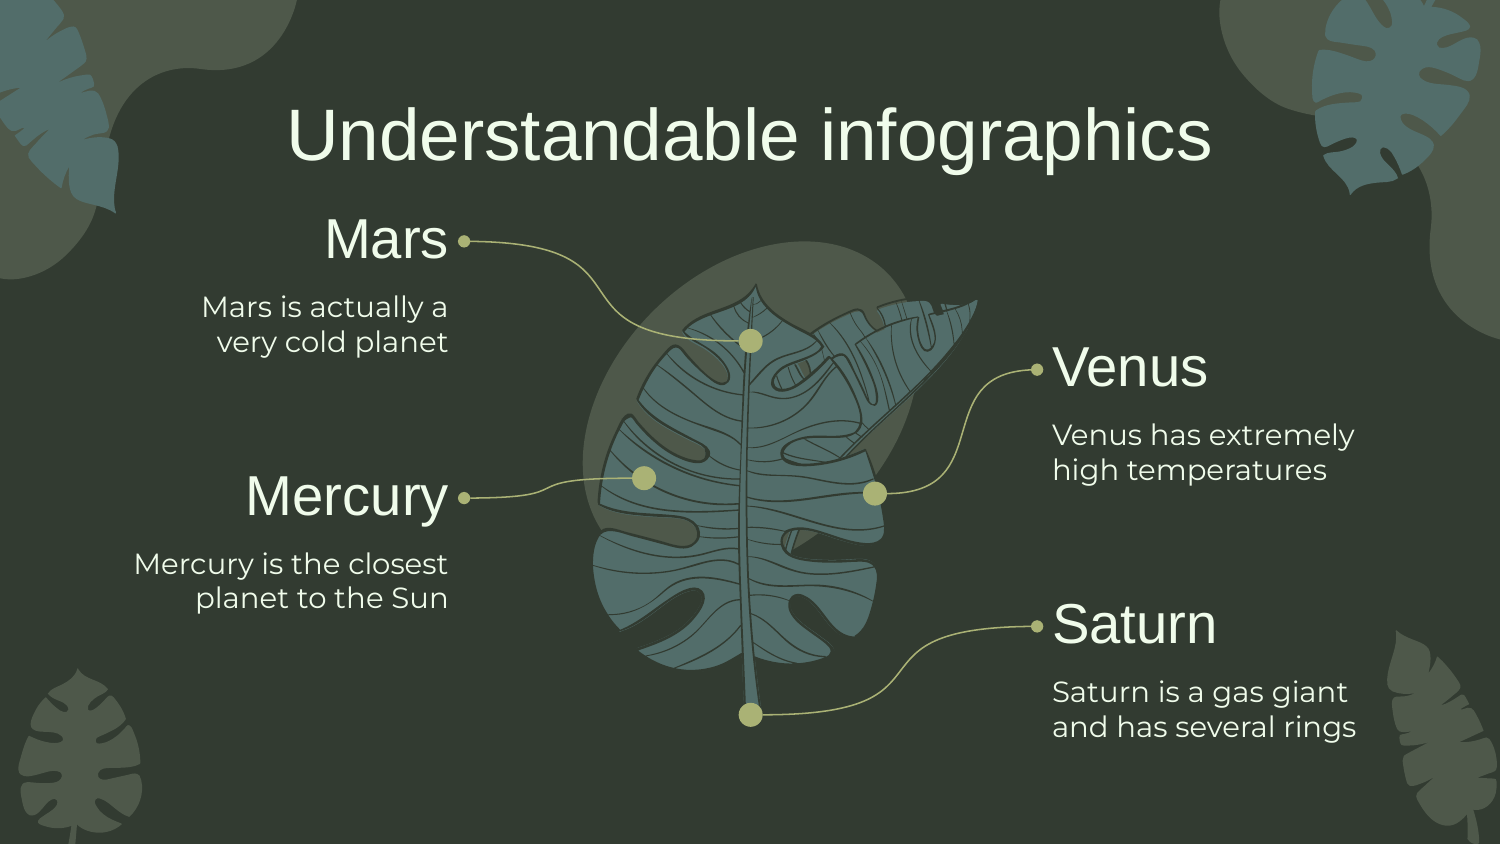

# Understandable infographics
Mars

Mars is actually a very cold planet
Venus

Venus has extremely high temperatures
Mercury

Mercury is the closest planet to the Sun
Saturn
Saturn is a gas giant and has several rings